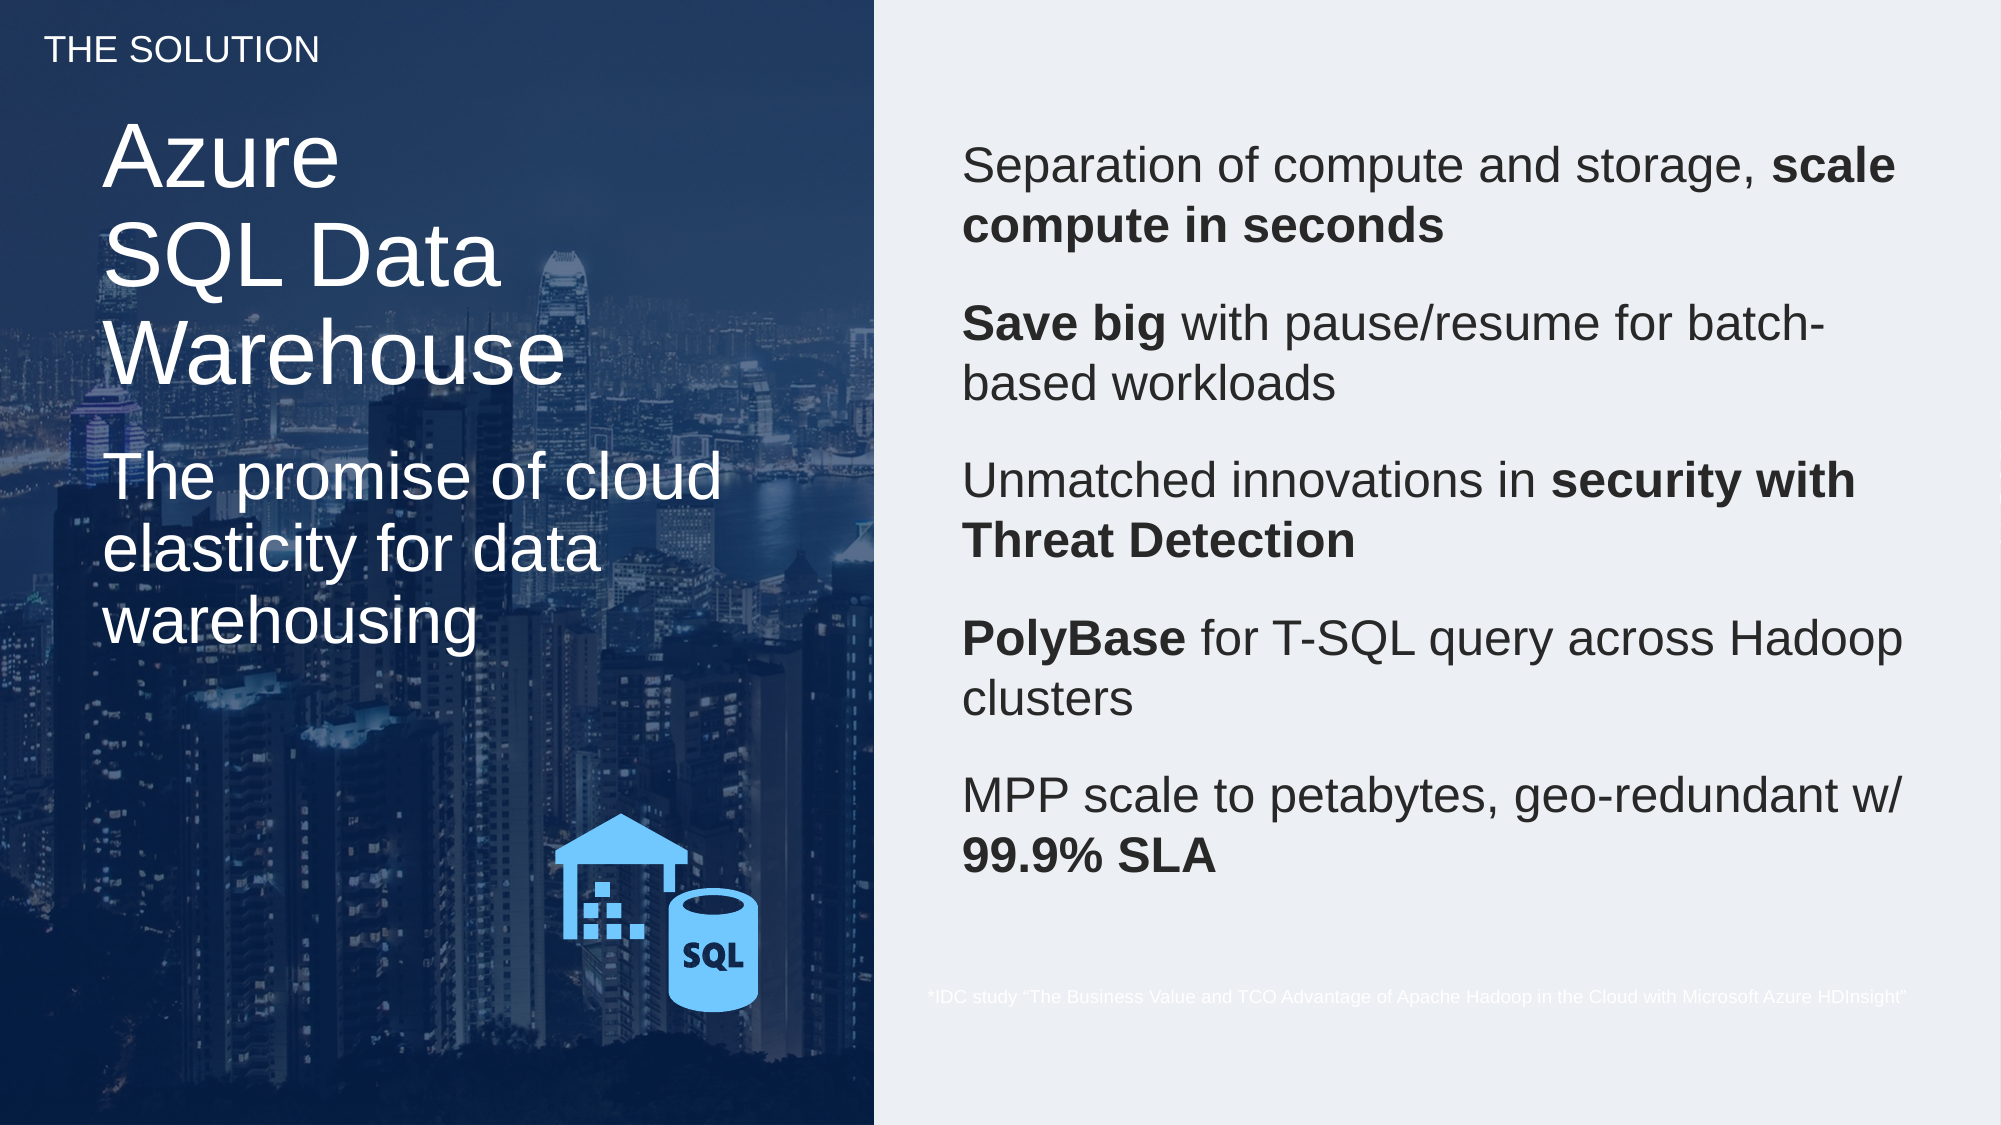

THE SOLUTION
Azure
SQL Data Warehouse
The promise of cloud elasticity for data warehousing
Separation of compute and storage, scale compute in seconds
Save big with pause/resume for batch-based workloads
Unmatched innovations in security with Threat Detection
PolyBase for T-SQL query across Hadoop clusters
MPP scale to petabytes, geo-redundant w/ 99.9% SLA

*IDC study “The Business Value and TCO Advantage of Apache Hadoop in the Cloud with Microsoft Azure HDInsight”